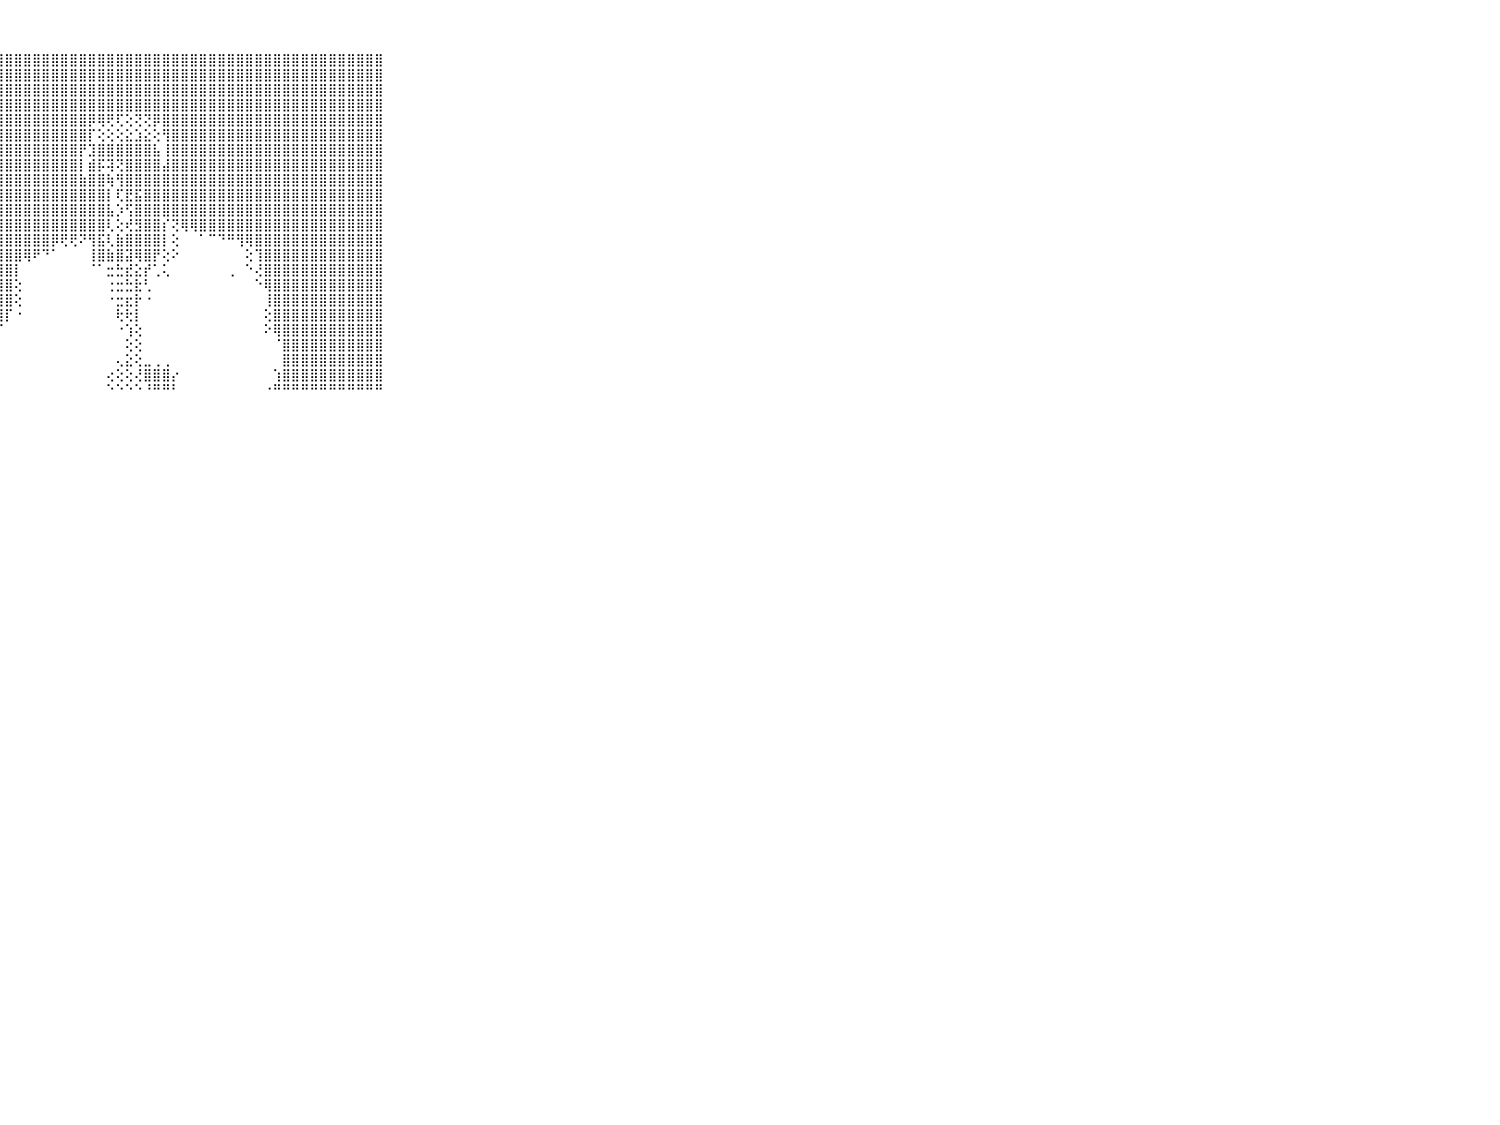

⠀⠀⠀⠀⠀⠀⠀⠀⠀⠀⠀⣿⣿⣿⣿⣿⣿⣿⣿⣿⣿⣿⣿⣿⣿⣿⣿⣿⣿⣿⣿⣿⣿⣿⣿⣿⣿⣿⣿⣿⣿⣿⣿⣿⣿⣿⣿⣿⣿⣿⣿⣿⣿⣿⣿⣿⣿⣿⣿⣿⣿⣿⣿⣿⣿⣿⣿⣿⣿⠀⠀⠀⠀⠀⠀⠀⠀⠀⠀⠀⠀
⠀⠀⠀⠀⠀⠀⠀⠀⠀⠀⠀⣿⣿⣿⣿⣿⣿⣿⣿⣿⣿⣿⣿⣿⣿⣿⣿⣿⣿⣿⣿⣿⣿⣿⣿⣿⣿⣿⣿⣿⣿⣿⣿⣿⣿⣿⣿⣿⣿⣿⣿⣿⣿⣿⣿⣿⣿⣿⣿⣿⣿⣿⣿⣿⣿⣿⣿⣿⣿⠀⠀⠀⠀⠀⠀⠀⠀⠀⠀⠀⠀
⠀⠀⠀⠀⠀⠀⠀⠀⠀⠀⠀⣿⣿⣿⣿⣿⣿⣿⣿⣿⣿⣿⣿⣿⣿⣿⣿⣿⣿⣿⣿⣿⣿⣿⣿⣿⣿⣿⣿⣿⣿⣿⣿⣿⣿⣿⣿⣿⣿⣿⣿⣿⣿⣿⣿⣿⣿⣿⣿⣿⣿⣿⣿⣿⣿⣿⣿⣿⣿⠀⠀⠀⠀⠀⠀⠀⠀⠀⠀⠀⠀
⠀⠀⠀⠀⠀⠀⠀⠀⠀⠀⠀⣿⣿⣿⣿⣿⣿⣿⣿⣿⣿⣿⣿⣿⣿⣿⣿⣿⣿⣿⣿⣿⣿⣿⣿⣿⣿⣿⣿⣿⣿⣿⣿⣿⣿⣿⣿⣿⣿⣿⣿⣿⣿⣿⣿⣿⣿⣿⣿⣿⣿⣿⣿⣿⣿⣿⣿⣿⣿⠀⠀⠀⠀⠀⠀⠀⠀⠀⠀⠀⠀
⠀⠀⠀⠀⠀⠀⠀⠀⠀⠀⠀⣿⣿⣿⣿⣿⣿⣿⣿⣿⣿⣿⣿⣿⣿⣿⣿⣿⣿⣿⣿⣿⣿⣿⣿⣿⣿⡿⢿⢟⢏⢕⢝⢝⡿⣿⣿⣿⣿⣿⣿⣿⣿⣿⣿⣿⣿⣿⣿⣿⣿⣿⣿⣿⣿⣿⣿⣿⣿⠀⠀⠀⠀⠀⠀⠀⠀⠀⠀⠀⠀
⠀⠀⠀⠀⠀⠀⠀⠀⠀⠀⠀⣿⣿⣿⣿⣿⣿⣿⣿⣿⣿⣿⣿⣿⣿⣿⣿⣿⣿⣿⣿⣿⣿⣿⣿⣿⣿⡏⢕⢕⢕⣕⣱⣕⢕⢻⣿⣿⣿⣿⣿⣿⣿⣿⣿⣿⣿⣿⣿⣿⣿⣿⣿⣿⣿⣿⣿⣿⣿⠀⠀⠀⠀⠀⠀⠀⠀⠀⠀⠀⠀
⠀⠀⠀⠀⠀⠀⠀⠀⠀⠀⠀⣿⣿⣿⣿⣿⣿⣿⣿⣿⣿⣿⣿⣿⣿⣿⣿⣿⣿⣿⣿⣿⣿⣿⣿⣿⡟⣹⣿⣿⣿⣿⣿⣿⣧⢸⣿⣿⣿⣿⣿⣿⣿⣿⣿⣿⣿⣿⣿⣿⣿⣿⣿⣿⣿⣿⣿⣿⣿⠀⠀⠀⠀⠀⠀⠀⠀⠀⠀⠀⠀
⠀⠀⠀⠀⠀⠀⠀⠀⠀⠀⠀⣿⣿⣿⣿⣿⣿⣿⣿⣿⣿⣿⣿⣿⣿⣿⣿⣿⣿⣿⣿⣿⣿⣿⣿⣿⡇⣾⡯⢽⢝⣿⣿⣿⣿⣼⣿⣿⣿⣿⣿⣿⣿⣿⣿⣿⣿⣿⣿⣿⣿⣿⣿⣿⣿⣿⣿⣿⣿⠀⠀⠀⠀⠀⠀⠀⠀⠀⠀⠀⠀
⠀⠀⠀⠀⠀⠀⠀⠀⠀⠀⠀⣿⣿⣿⣿⣿⣿⣿⣿⣿⣿⣿⣿⣿⣿⣿⣿⣿⣿⣿⣿⣿⣿⣿⣿⣿⣷⣿⣿⢷⢻⣿⣿⣿⣿⣿⣿⣿⣿⣿⣿⣿⣿⣿⣿⣿⣿⣿⣿⣿⣿⣿⣿⣿⣿⣿⣿⣿⣿⠀⠀⠀⠀⠀⠀⠀⠀⠀⠀⠀⠀
⠀⠀⠀⠀⠀⠀⠀⠀⠀⠀⠀⣿⣿⣿⣿⣿⣿⣿⣿⣿⣿⣿⣿⣿⣿⣿⣿⣿⣿⣿⣿⣿⣿⣿⣿⣿⣿⣿⣿⡇⢏⣟⣯⣿⣿⣿⣿⣿⣿⣿⣿⣿⣿⣿⣿⣿⣿⣿⣿⣿⣿⣿⣿⣿⣿⣿⣿⣿⣿⠀⠀⠀⠀⠀⠀⠀⠀⠀⠀⠀⠀
⠀⠀⠀⠀⠀⠀⠀⠀⠀⠀⠀⣿⣿⣿⣿⣿⣿⣿⣿⣿⣿⣿⣿⣿⣿⣿⣿⣿⣿⣿⣿⣿⣿⣿⣿⣿⣿⣿⣿⣧⡱⢫⣿⣿⣿⣿⣿⣿⣿⣿⣿⣿⣿⣿⣿⣿⣿⣿⣿⣿⣿⣿⣿⣿⣿⣿⣿⣿⣿⠀⠀⠀⠀⠀⠀⠀⠀⠀⠀⠀⠀
⠀⠀⠀⠀⠀⠀⠀⠀⠀⠀⠀⣿⣿⣿⣿⣿⣿⣿⣿⣿⣿⣿⣿⣿⣿⣿⣿⣿⣿⣿⣿⣿⣿⣿⣿⣿⣿⣿⣿⢇⢕⢞⣻⣿⣿⡎⢝⢿⢿⣿⣿⣿⣿⣿⣿⣿⣿⣿⣿⣿⣿⣿⣿⣿⣿⣿⣿⣿⣿⠀⠀⠀⠀⠀⠀⠀⠀⠀⠀⠀⠀
⠀⠀⠀⠀⠀⠀⠀⠀⠀⠀⠀⣿⣿⣿⣿⣿⣿⣿⣿⣿⣿⣿⣿⣿⣿⣿⣿⣿⣿⣿⣿⣿⣿⡿⢟⢟⠝⢻⣯⢇⣷⣿⣿⣿⣿⡇⢕⠀⠀⠁⠉⠙⠛⢻⢿⣿⣿⣿⣿⣿⣿⣿⣿⣿⣿⣿⣿⣿⣿⠀⠀⠀⠀⠀⠀⠀⠀⠀⠀⠀⠀
⠀⠀⠀⠀⠀⠀⠀⠀⠀⠀⠀⣿⣿⣿⣿⣿⣿⣿⣿⣿⣿⣿⣿⣿⣿⣿⣿⣿⣿⣿⢿⠟⠙⠁⠀⠀⠀⢸⣿⣷⣿⣽⢿⣿⡟⢕⠕⠀⠀⠀⠀⠀⠀⠀⢕⢹⣿⣿⣿⣿⣿⣿⣿⣿⣿⣿⣿⣿⣿⠀⠀⠀⠀⠀⠀⠀⠀⠀⠀⠀⠀
⠀⠀⠀⠀⠀⠀⠀⠀⠀⠀⠀⣿⣿⣿⣿⣿⣿⣿⣿⣿⣿⣿⣿⣿⣿⣿⣿⣿⣿⡇⠀⠀⠀⠀⠀⠀⠀⠈⠁⣒⣓⣞⣕⡞⢁⢅⠀⠀⠀⠀⠀⠀⢀⠀⠑⢜⣿⣿⣿⣿⣿⣿⣿⣿⣿⣿⣿⣿⣿⠀⠀⠀⠀⠀⠀⠀⠀⠀⠀⠀⠀
⠀⠀⠀⠀⠀⠀⠀⠀⠀⠀⠀⣿⣿⣿⣿⣿⣿⣿⣿⣿⣿⣿⣿⣿⣿⣿⣿⣿⣿⢕⠀⠀⠀⠀⠀⠀⠀⠀⠀⢐⣒⣓⣗⢃⠀⠀⠀⠀⠀⠀⠀⠀⠀⠀⠀⠑⢿⣿⣿⣿⣿⣿⣿⣿⣿⣿⣿⣿⣿⠀⠀⠀⠀⠀⠀⠀⠀⠀⠀⠀⠀
⠀⠀⠀⠀⠀⠀⠀⠀⠀⠀⠀⣿⣿⣿⣿⣿⣿⣿⣿⣿⣿⣿⣿⣿⣿⣿⣿⣿⣿⢕⠀⠀⠀⠀⠀⠀⠀⠀⠀⠐⣒⣖⡗⠐⠀⠀⠀⠀⠀⠀⠀⠀⠀⠀⠀⠀⢸⣿⣿⣿⣿⣿⣿⣿⣿⣿⣿⣿⣿⠀⠀⠀⠀⠀⠀⠀⠀⠀⠀⠀⠀
⠀⠀⠀⠀⠀⠀⠀⠀⠀⠀⠀⣿⣿⣿⣿⣿⣿⣿⣿⣿⣿⣿⣿⣿⣿⣿⣿⣿⡏⠐⠀⠀⠀⠀⠀⠀⠀⠀⠀⠀⢗⢗⡇⠀⠀⠀⠀⠀⠀⠀⠀⠀⠀⠀⠀⠀⢕⣿⣿⣿⣿⣿⣿⣿⣿⣿⣿⣿⣿⠀⠀⠀⠀⠀⠀⠀⠀⠀⠀⠀⠀
⠀⠀⠀⠀⠀⠀⠀⠀⠀⠀⠀⣿⣿⣿⣿⣿⣿⣿⣿⣿⣿⣿⣿⡕⠁⠝⠟⠏⠀⠀⠀⠀⠀⠀⠀⠀⠀⠀⠀⠀⠐⢱⢕⠀⠀⠀⠀⠀⠀⠀⠀⠀⠀⠀⠀⠀⠕⢿⣿⣿⣿⣿⣿⣿⣿⣿⣿⣿⣿⠀⠀⠀⠀⠀⠀⠀⠀⠀⠀⠀⠀
⠀⠀⠀⠀⠀⠀⠀⠀⠀⠀⠀⣿⣿⣿⣿⣿⣿⣿⣿⣿⣿⣿⣿⣷⡄⠀⠀⠀⠀⠀⠀⠀⠀⠀⠀⠀⠀⠀⠀⠀⠀⢕⢕⠀⠀⠀⠀⠀⠀⠀⠀⠀⠀⠀⠀⠀⠀⠈⣿⣿⣿⣿⣿⣿⣿⣿⣿⣿⣿⠀⠀⠀⠀⠀⠀⠀⠀⠀⠀⠀⠀
⠀⠀⠀⠀⠀⠀⠀⠀⠀⠀⠀⣿⣿⣿⣿⣿⣿⣿⣿⣿⣿⣿⣿⣿⣷⢀⠀⠀⠀⠀⠀⠀⠀⠀⠀⠀⠀⠀⠀⠀⢄⣕⢕⣀⢀⢀⠀⠀⠀⠀⠀⠀⠀⠀⠀⠀⠀⠀⣿⣿⣿⣿⣿⣿⣿⣿⣿⣿⣿⠀⠀⠀⠀⠀⠀⠀⠀⠀⠀⠀⠀
⠀⠀⠀⠀⠀⠀⠀⠀⠀⠀⠀⣿⣿⣿⣿⣿⣿⣿⣿⣿⣿⣿⣿⣿⣿⣷⡄⠀⠀⠀⠀⠀⠀⠀⠀⠀⠀⠀⠀⢔⢕⢕⢜⣿⣿⣿⡔⠀⠀⠀⠀⠀⠀⠀⠀⠀⠀⢱⣿⣿⣿⣿⣿⣿⣿⣿⣿⣿⣿⠀⠀⠀⠀⠀⠀⠀⠀⠀⠀⠀⠀
⠀⠀⠀⠀⠀⠀⠀⠀⠀⠀⠀⠛⠛⠛⠛⠛⠛⠛⠛⠛⠛⠛⠛⠛⠛⠛⠛⠂⠀⠀⠀⠀⠀⠀⠀⠀⠀⠀⠀⠑⠑⠑⠑⠘⠛⠛⠃⠀⠀⠀⠀⠀⠀⠀⠀⠀⠐⠛⠛⠛⠛⠛⠛⠛⠛⠛⠛⠛⠛⠀⠀⠀⠀⠀⠀⠀⠀⠀⠀⠀⠀